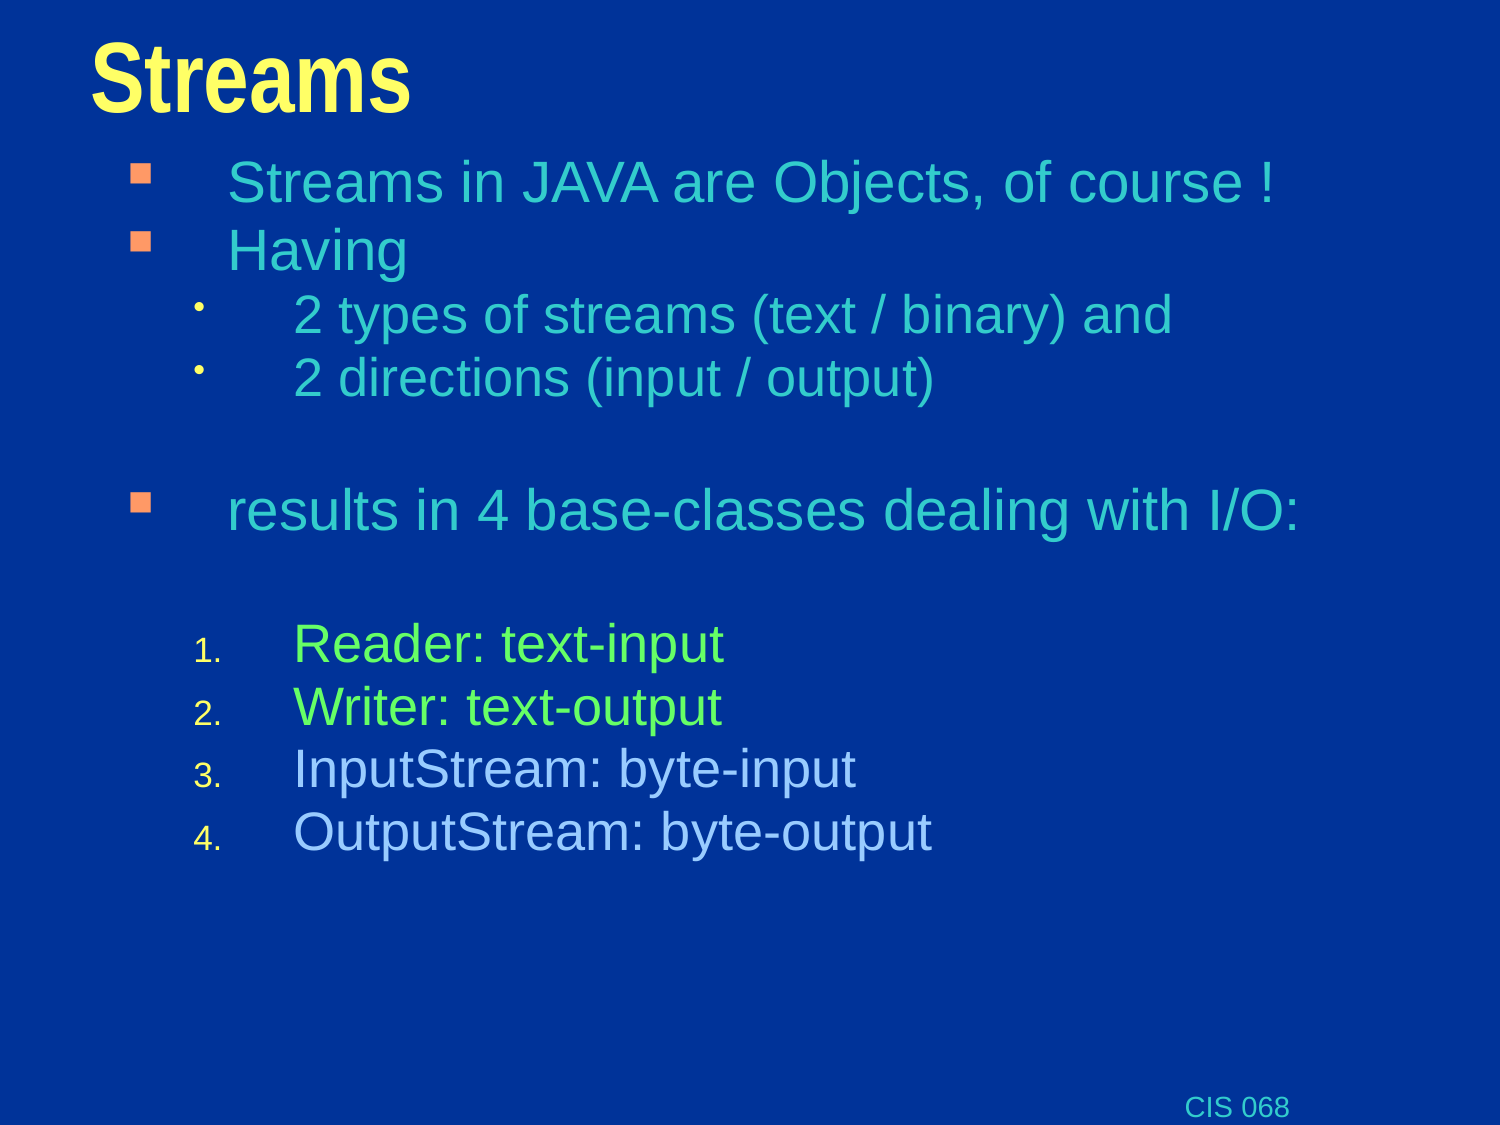

# Streams
Streams in JAVA are Objects, of course !
Having
2 types of streams (text / binary) and
2 directions (input / output)

results in 4 base-classes dealing with I/O:

Reader: text-input
Writer: text-output
InputStream: byte-input
OutputStream: byte-output
CIS 068